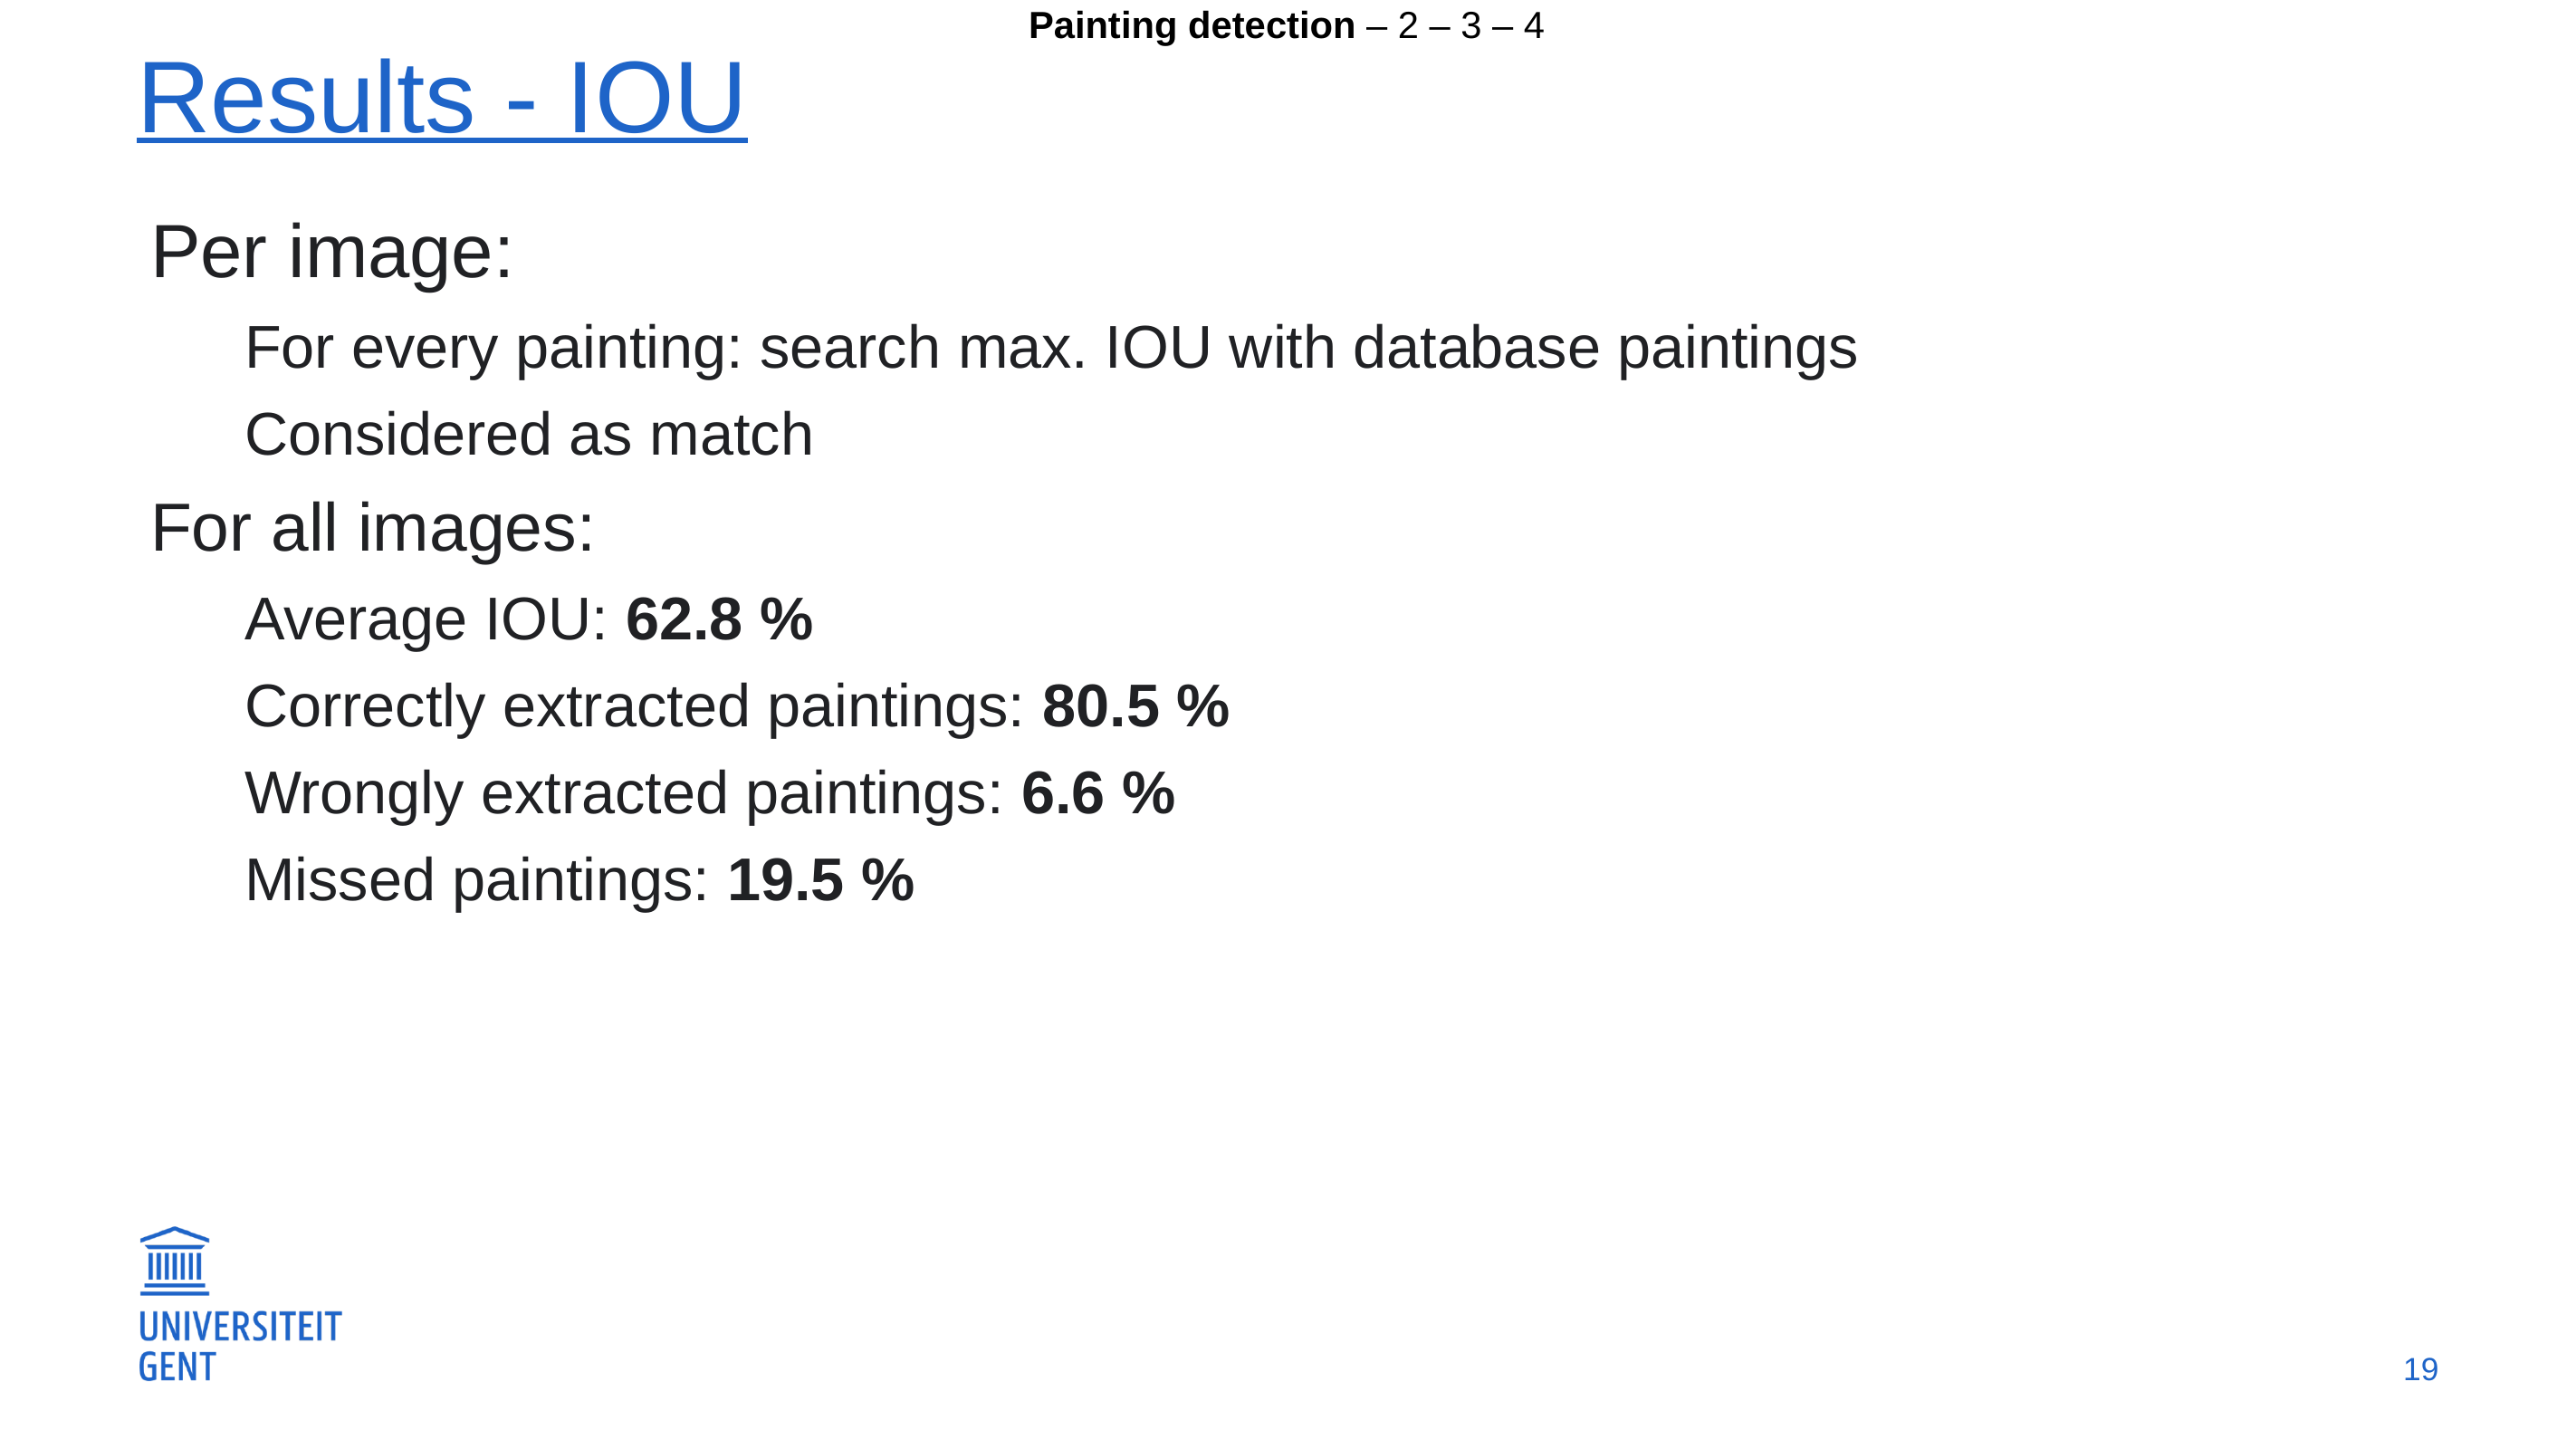

Painting detection – 2 – 3 – 4
# Results - IOU
Per image:
For every painting: search max. IOU with database paintings
Considered as match
For all images:
Average IOU: 62.8 %
Correctly extracted paintings: 80.5 %
Wrongly extracted paintings: 6.6 %
Missed paintings: 19.5 %

19